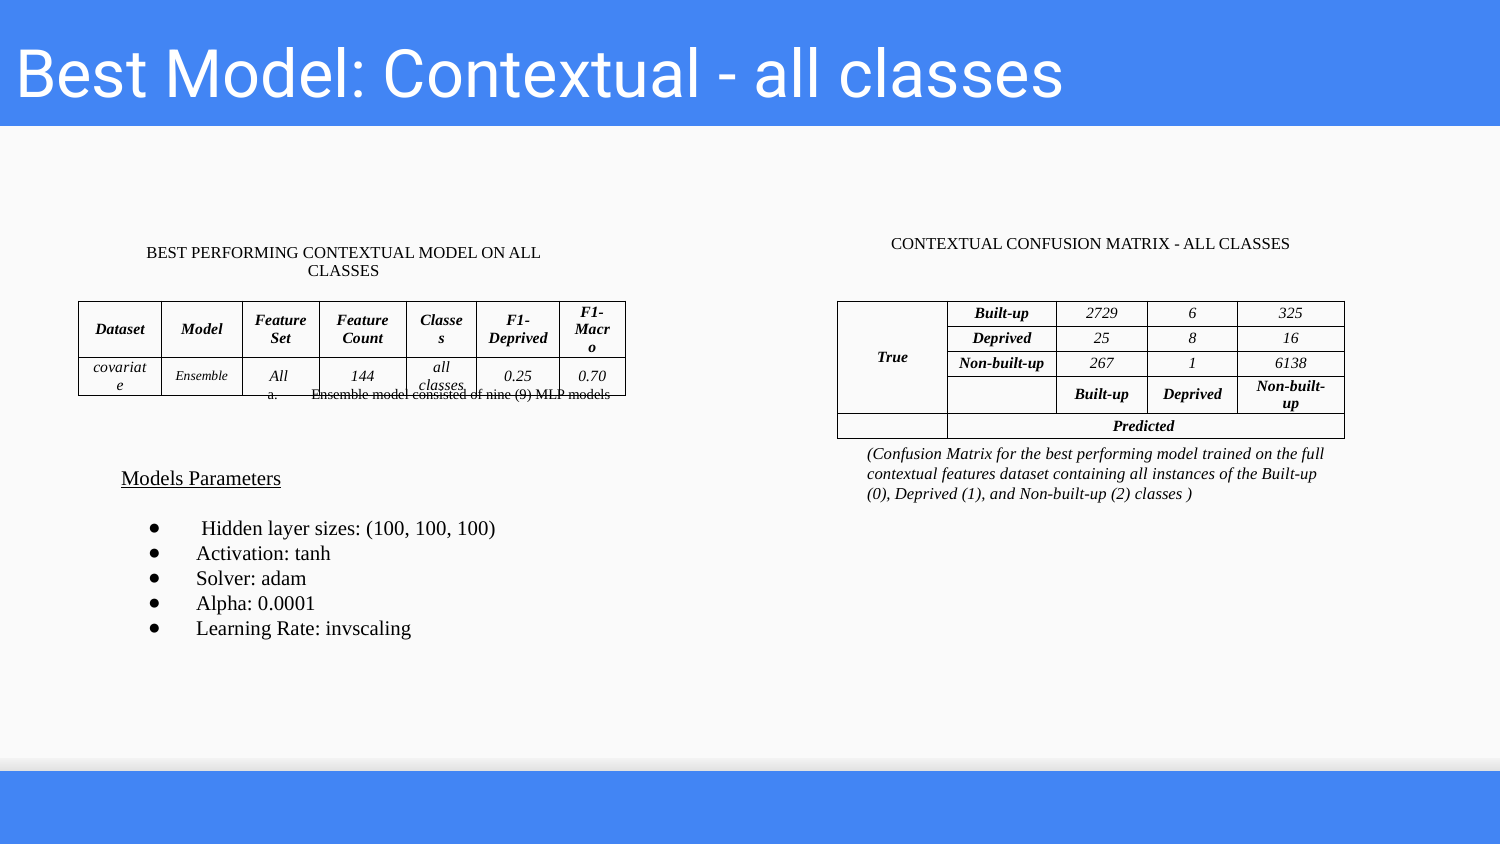

Best Model: Contextual - all classes
Contextual Confusion Matrix - All Classes
Best Performing Contextual Model on All Classes

| Dataset | Model | Feature Set | Feature Count | Classes | F1- Deprived | F1- Macro |
| --- | --- | --- | --- | --- | --- | --- |
| covariate | Ensemble | All | 144 | all classes | 0.25 | 0.70 |
| True | Built-up | 2729 | 6 | 325 |
| --- | --- | --- | --- | --- |
|  | Deprived | 25 | 8 | 16 |
|  | Non-built-up | 267 | 1 | 6138 |
|  |  | Built-up | Deprived | Non-built-up |
|  | Predicted |  |  |  |
Ensemble model consisted of nine (9) MLP models
(Confusion Matrix for the best performing model trained on the full contextual features dataset containing all instances of the Built-up (0), Deprived (1), and Non-built-up (2) classes )
Models Parameters
 Hidden layer sizes: (100, 100, 100)
Activation: tanh
Solver: adam
Alpha: 0.0001
Learning Rate: invscaling